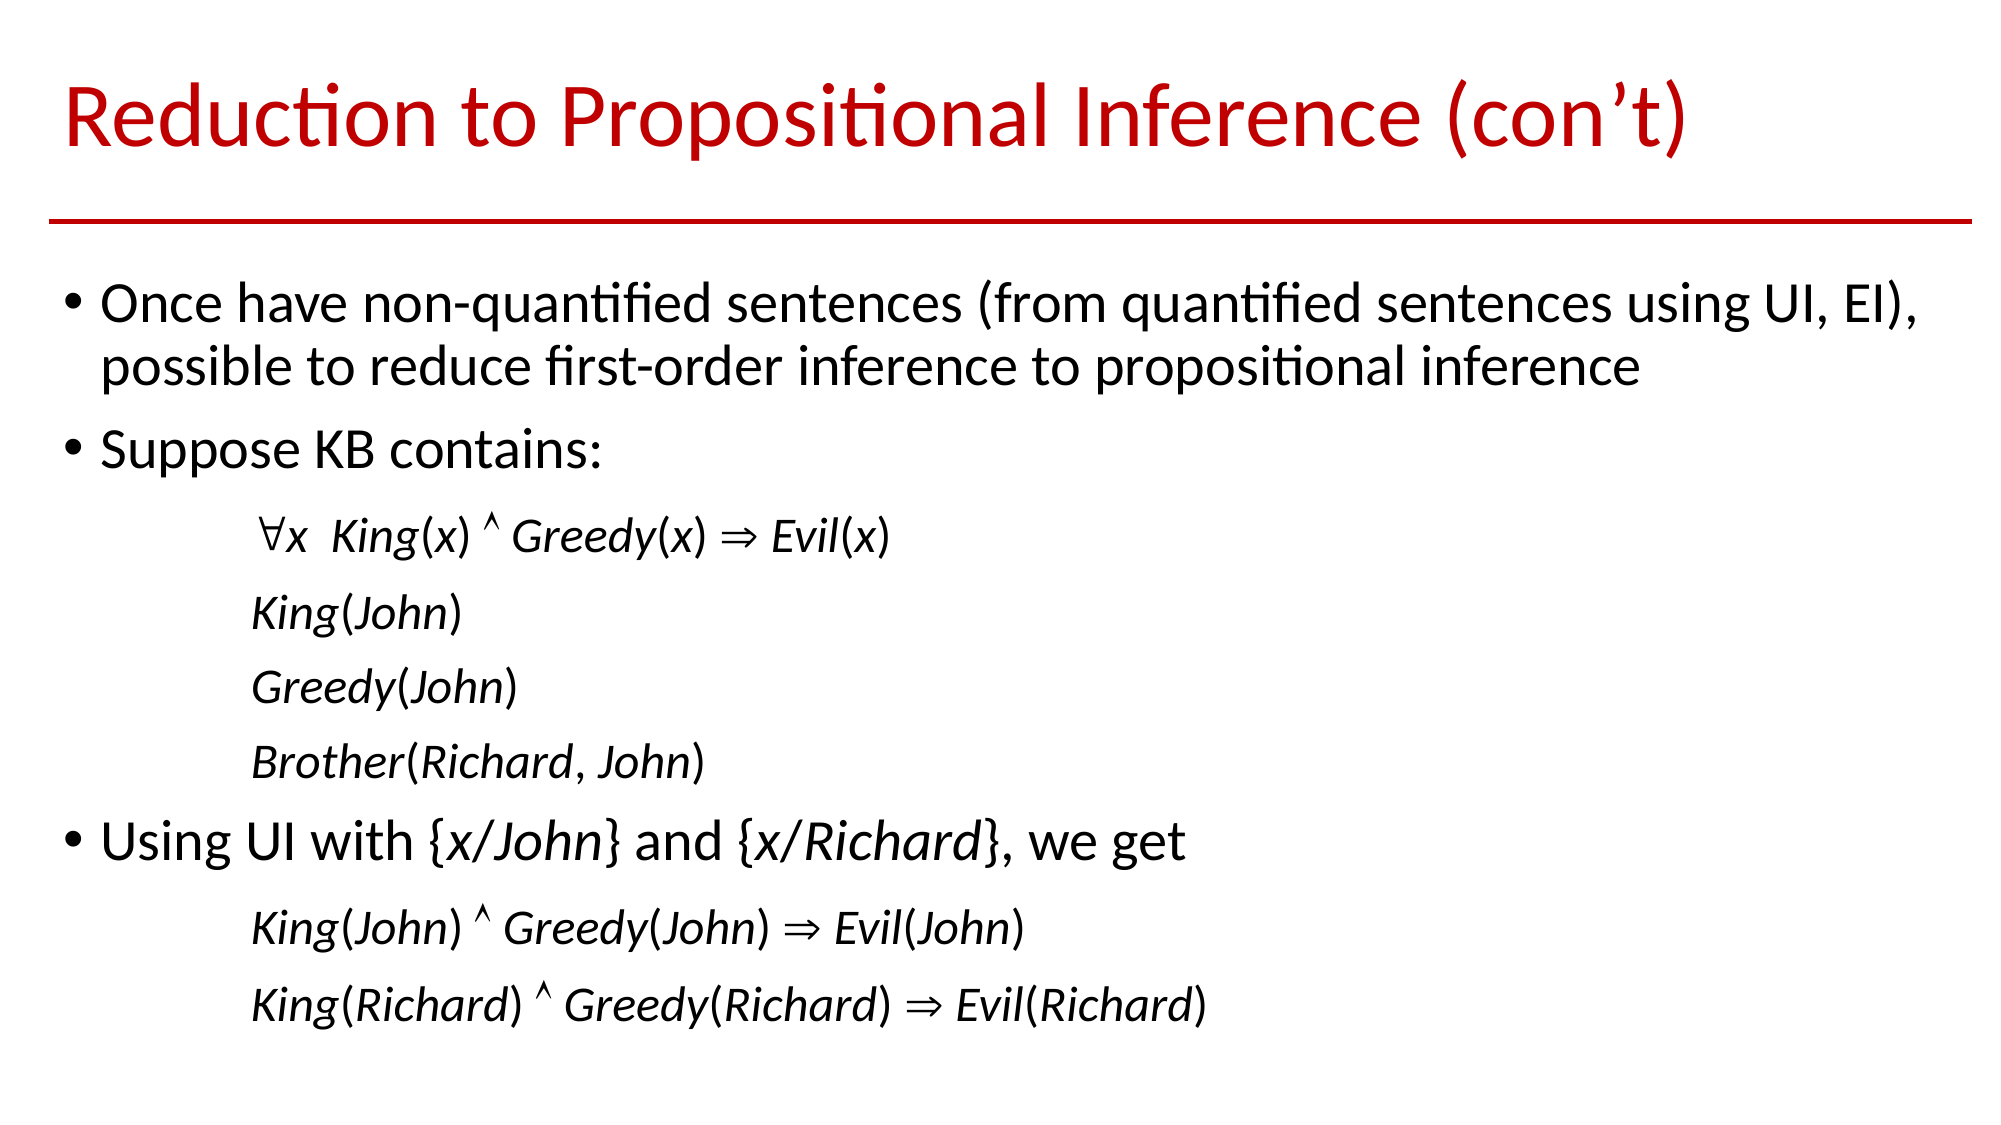

# Reduction to Propositional Inference (con’t)
Once have non-quantified sentences (from quantified sentences using UI, EI), possible to reduce first-order inference to propositional inference
Suppose KB contains:
		∀x  King(x) ∧ Greedy(x) ⇒ Evil(x)
		King(John)
		Greedy(John)
		Brother(Richard, John)
Using UI with {x/John} and {x/Richard}, we get
		King(John) ∧ Greedy(John) ⇒ Evil(John)
		King(Richard) ∧ Greedy(Richard) ⇒ Evil(Richard)